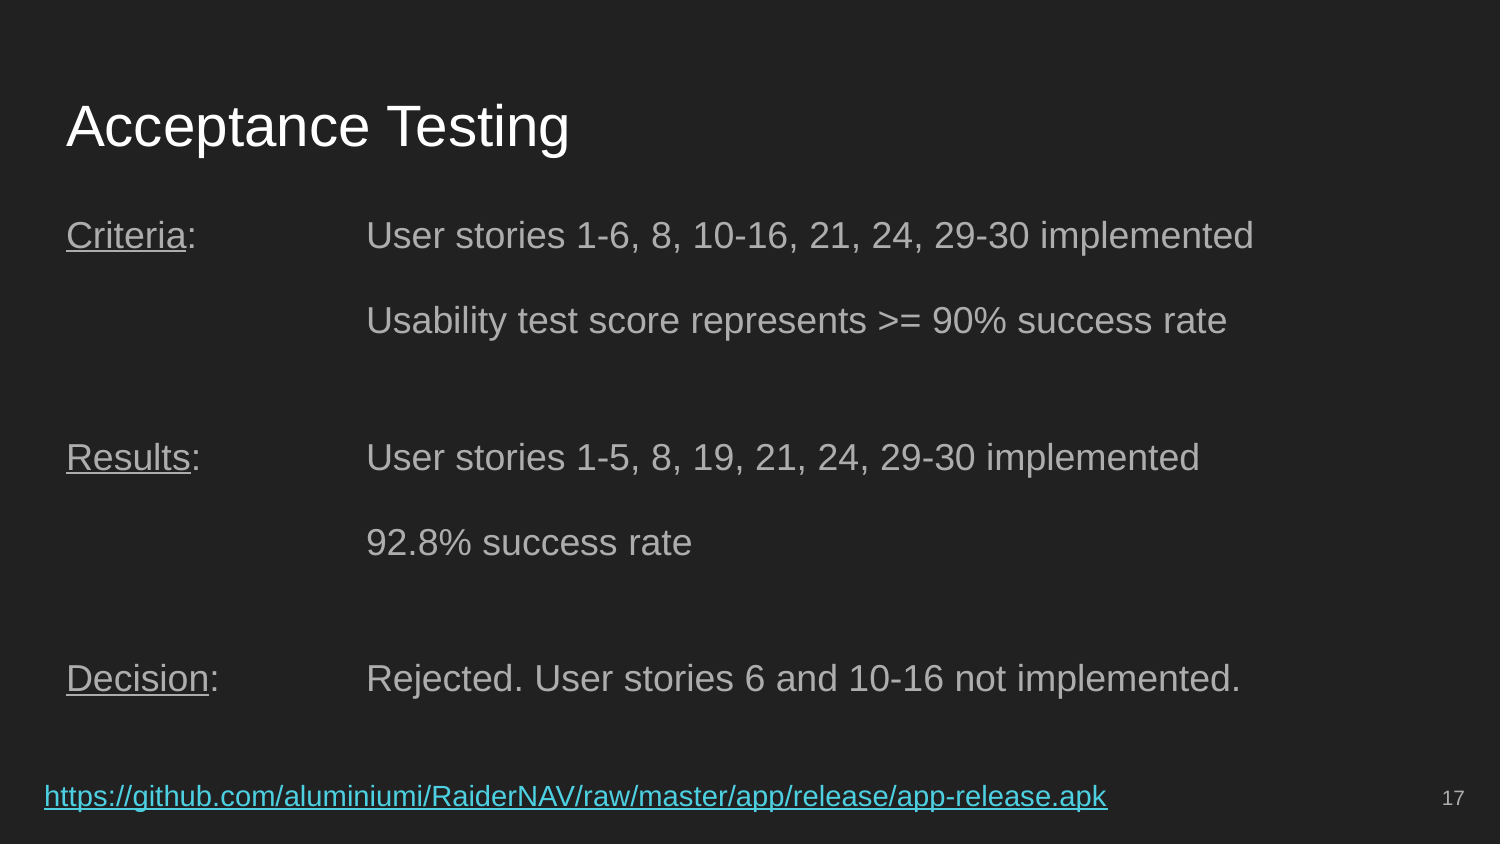

# Acceptance Testing
Criteria: 		User stories 1-6, 8, 10-16, 21, 24, 29-30 implemented
	Usability test score represents >= 90% success rate

Results: 		User stories 1-5, 8, 19, 21, 24, 29-30 implemented
	92.8% success rate

Decision: 	Rejected. User stories 6 and 10-16 not implemented.
https://github.com/aluminiumi/RaiderNAV/raw/master/app/release/app-release.apk

17